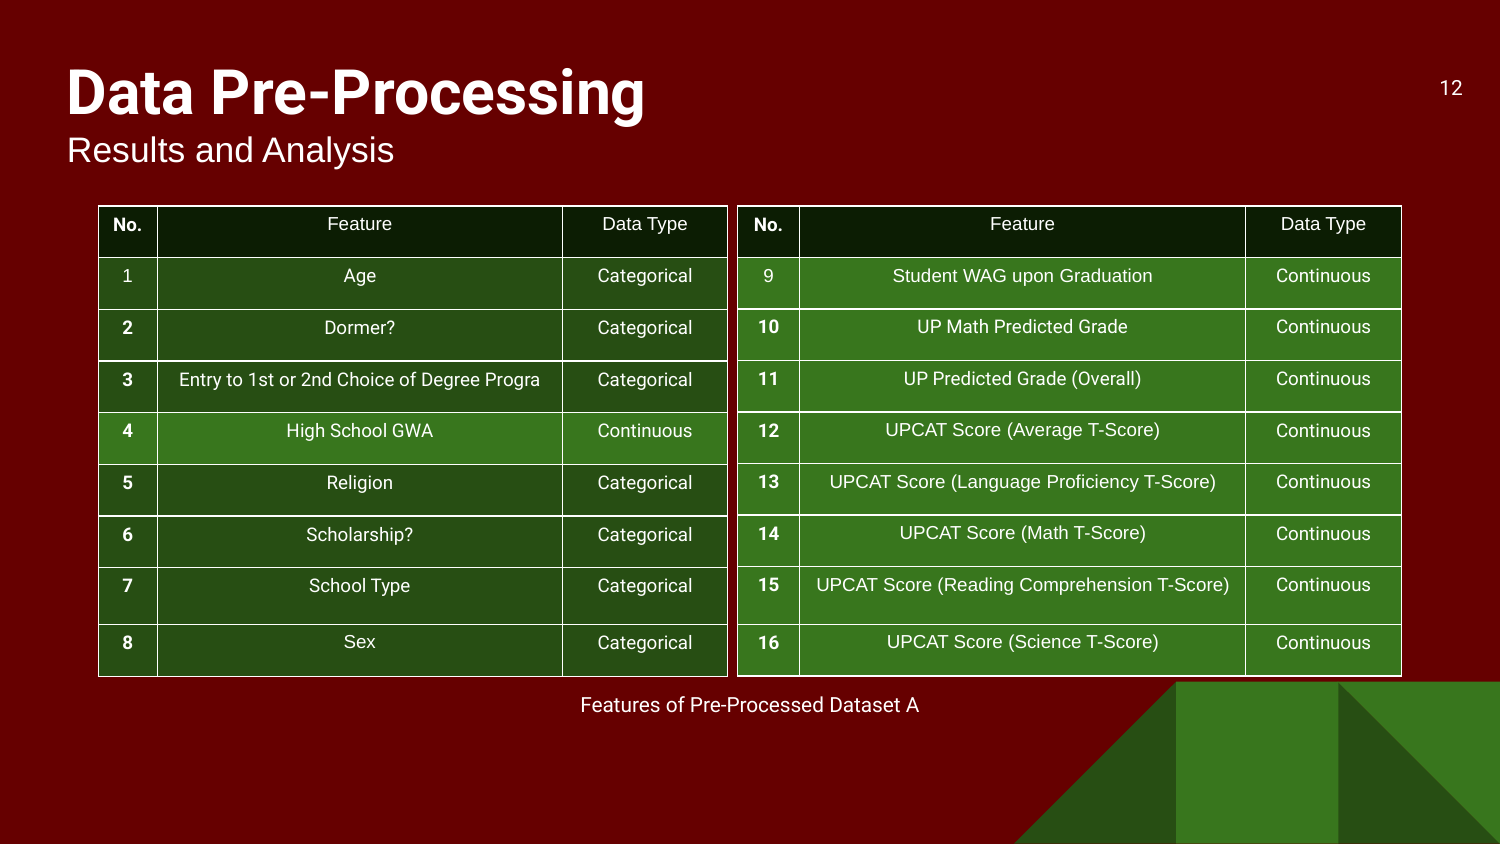

# Data Pre-Processing
Results and Analysis
12
| No. | Feature | Data Type |
| --- | --- | --- |
| 1 | Age | Categorical |
| 2 | Dormer? | Categorical |
| 3 | Entry to 1st or 2nd Choice of Degree Progra | Categorical |
| 4 | High School GWA | Continuous |
| 5 | Religion | Categorical |
| 6 | Scholarship? | Categorical |
| 7 | School Type | Categorical |
| 8 | Sex | Categorical |
| No. | Feature | Data Type |
| --- | --- | --- |
| 9 | Student WAG upon Graduation | Continuous |
| 10 | UP Math Predicted Grade | Continuous |
| 11 | UP Predicted Grade (Overall) | Continuous |
| 12 | UPCAT Score (Average T-Score) | Continuous |
| 13 | UPCAT Score (Language Proficiency T-Score) | Continuous |
| 14 | UPCAT Score (Math T-Score) | Continuous |
| 15 | UPCAT Score (Reading Comprehension T-Score) | Continuous |
| 16 | UPCAT Score (Science T-Score) | Continuous |
Features of Pre-Processed Dataset A